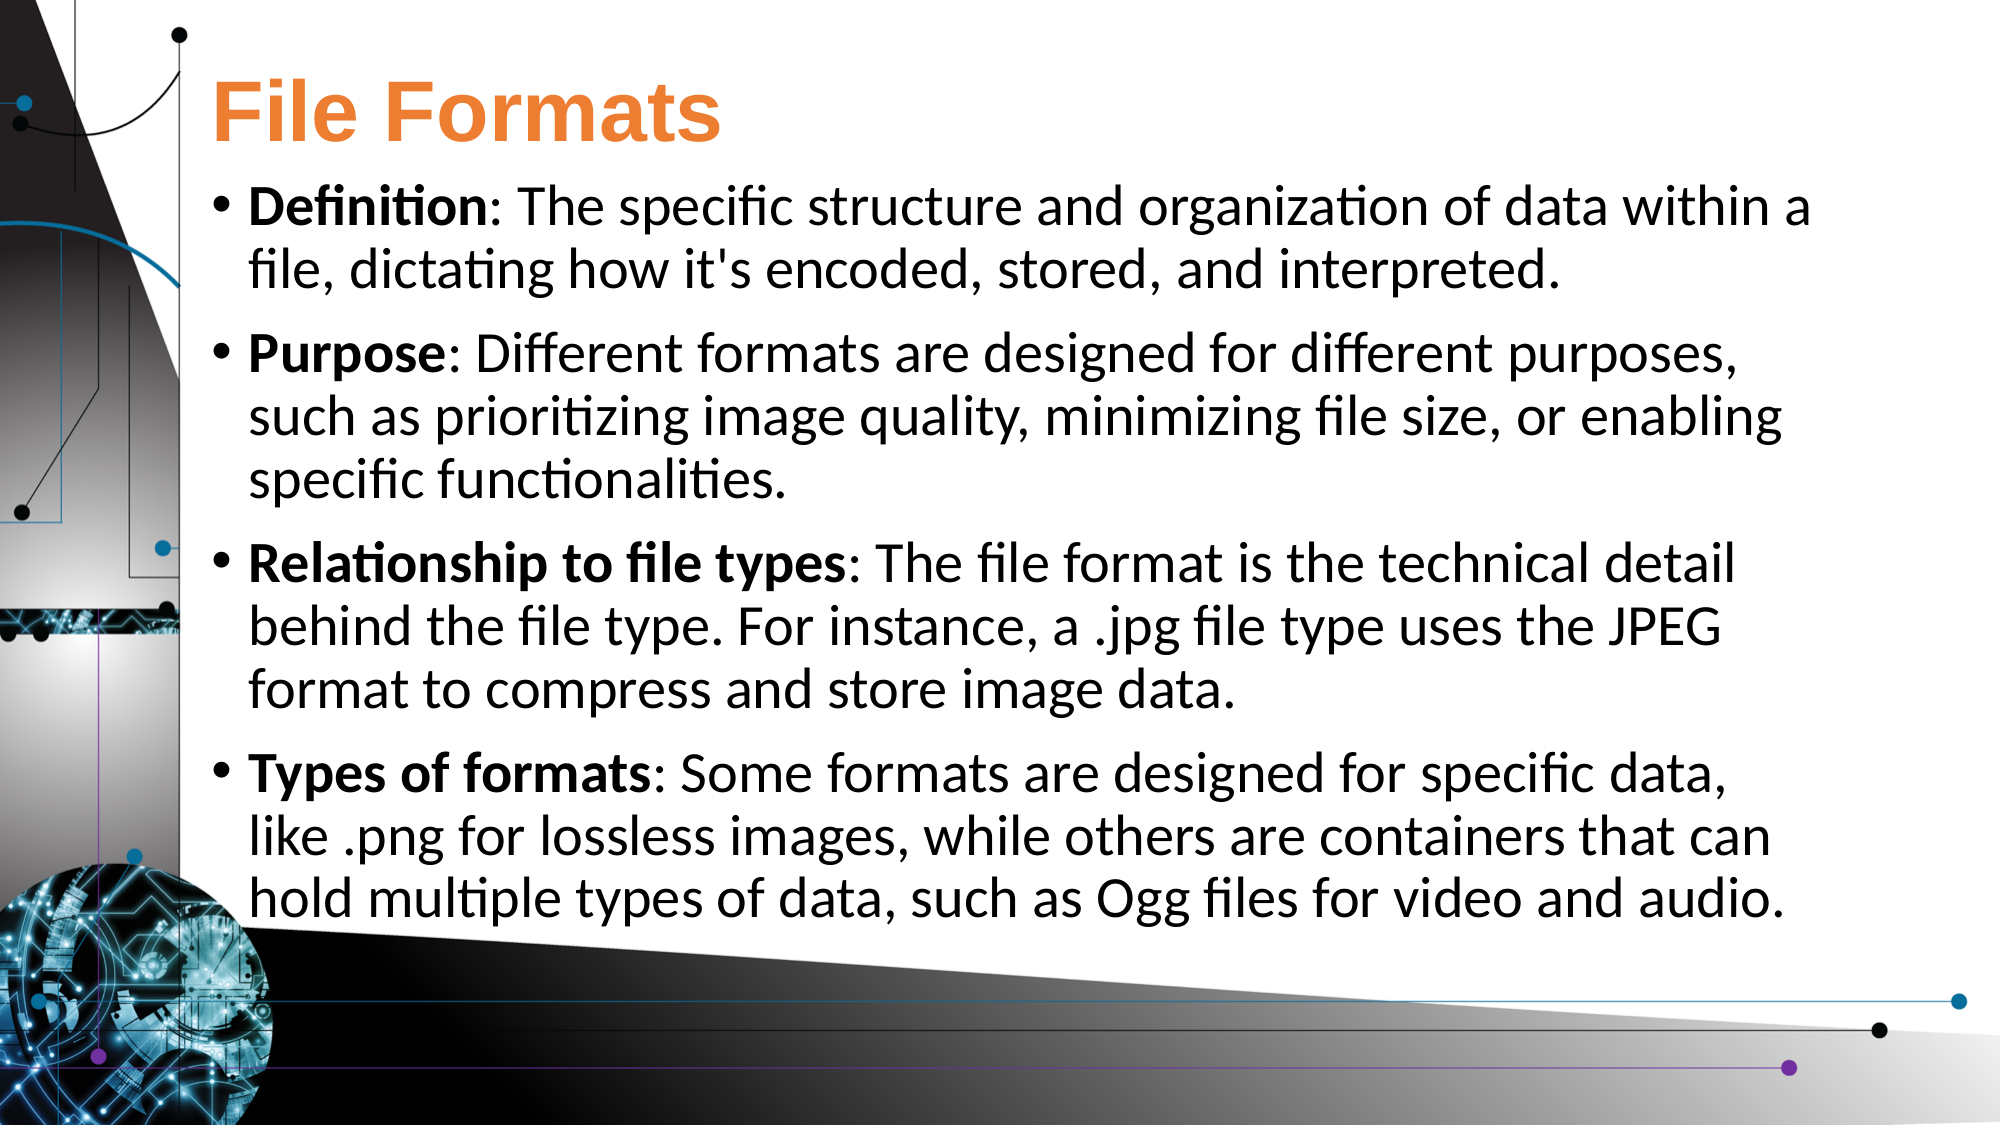

# File Formats
Definition: The specific structure and organization of data within a file, dictating how it's encoded, stored, and interpreted.
Purpose: Different formats are designed for different purposes, such as prioritizing image quality, minimizing file size, or enabling specific functionalities.
Relationship to file types: The file format is the technical detail behind the file type. For instance, a .jpg file type uses the JPEG format to compress and store image data.
Types of formats: Some formats are designed for specific data, like .png for lossless images, while others are containers that can hold multiple types of data, such as Ogg files for video and audio.